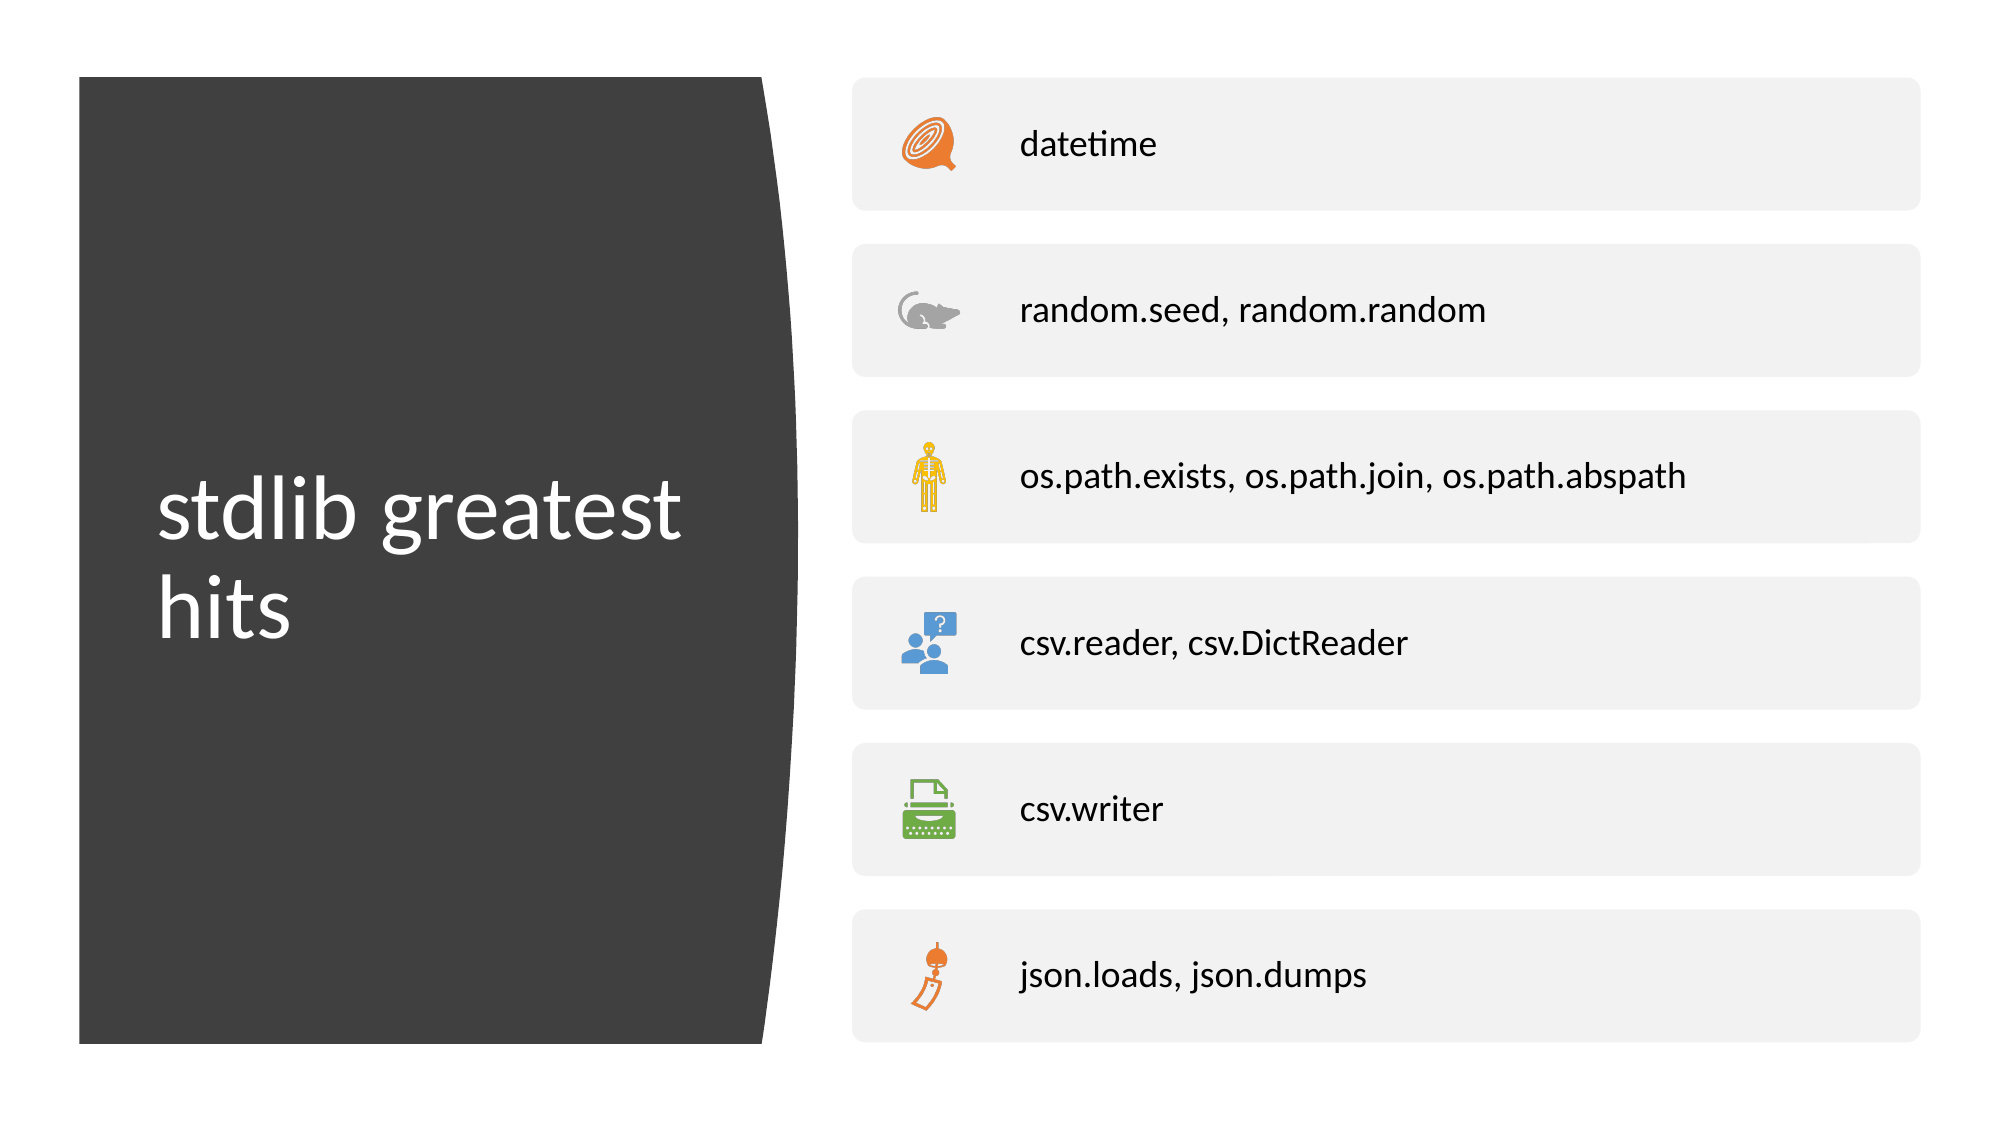

datetime
random.seed, random.random
os.path.exists, os.path.join, os.path.abspath
csv.reader, csv.DictReader
csv.writer
json.loads, json.dumps

# stdlib greatest hits